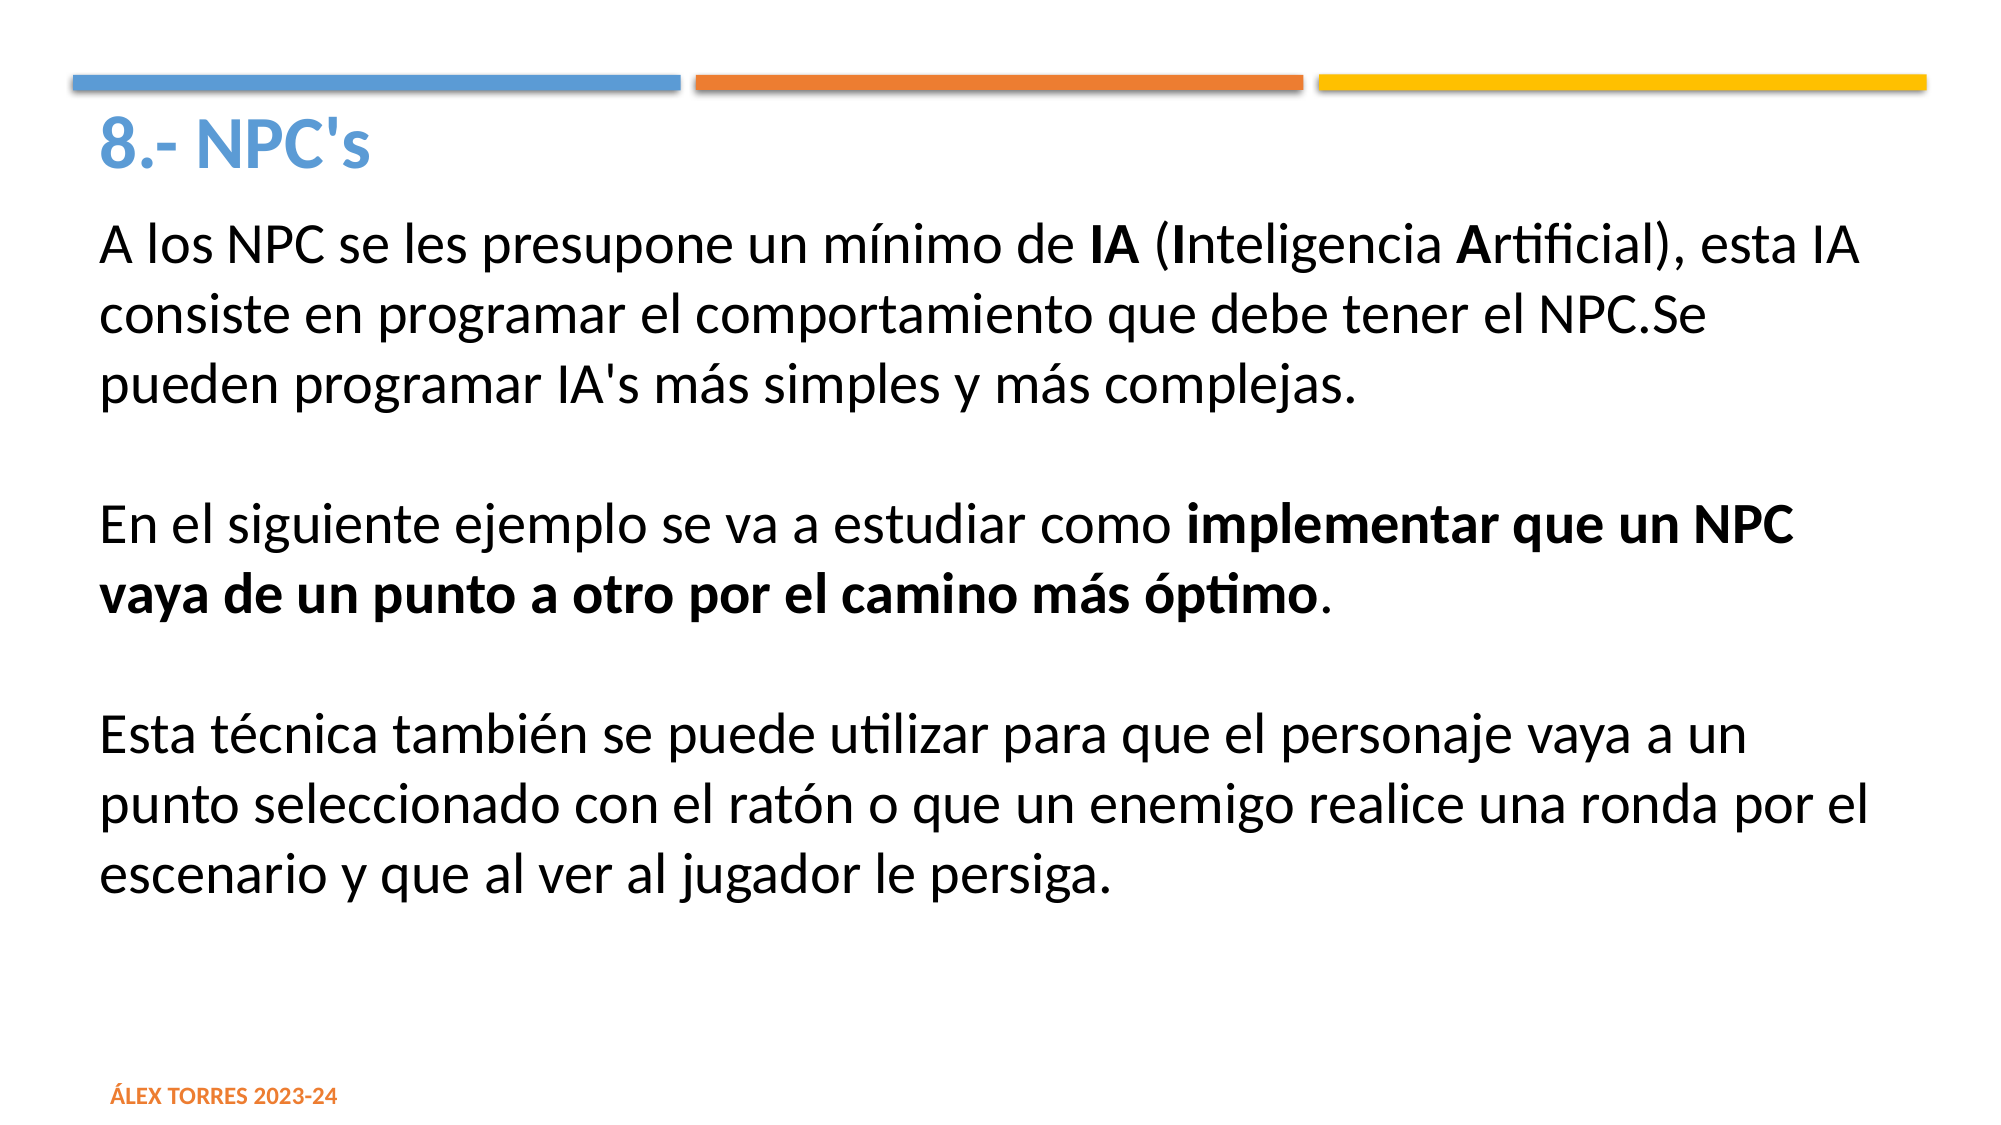

8.- NPC's
A los NPC se les presupone un mínimo de IA (Inteligencia Artificial), esta IA consiste en programar el comportamiento que debe tener el NPC.Se pueden programar IA's más simples y más complejas.

En el siguiente ejemplo se va a estudiar como implementar que un NPC vaya de un punto a otro por el camino más óptimo.

Esta técnica también se puede utilizar para que el personaje vaya a un punto seleccionado con el ratón o que un enemigo realice una ronda por el escenario y que al ver al jugador le persiga.